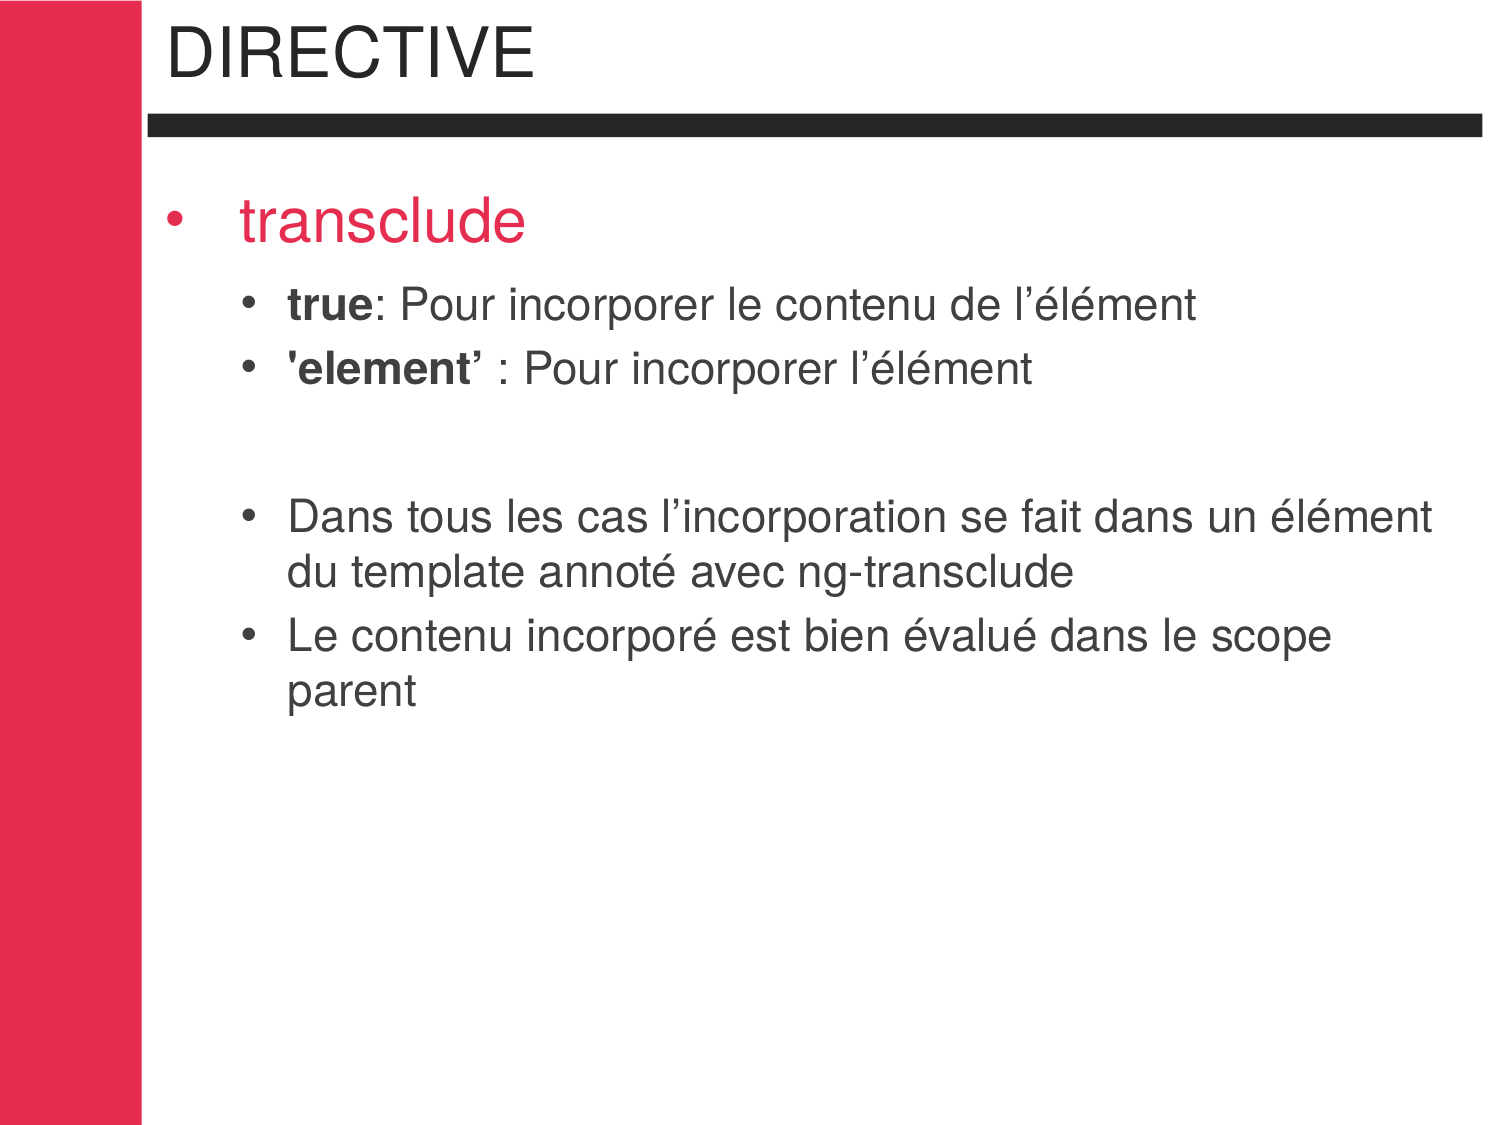

# directive
 transclude
true: Pour incorporer le contenu de l’élément
'element’ : Pour incorporer l’élément

Dans tous les cas l’incorporation se fait dans un élément du template annoté avec ng-transclude
Le contenu incorporé est bien évalué dans le scope parent